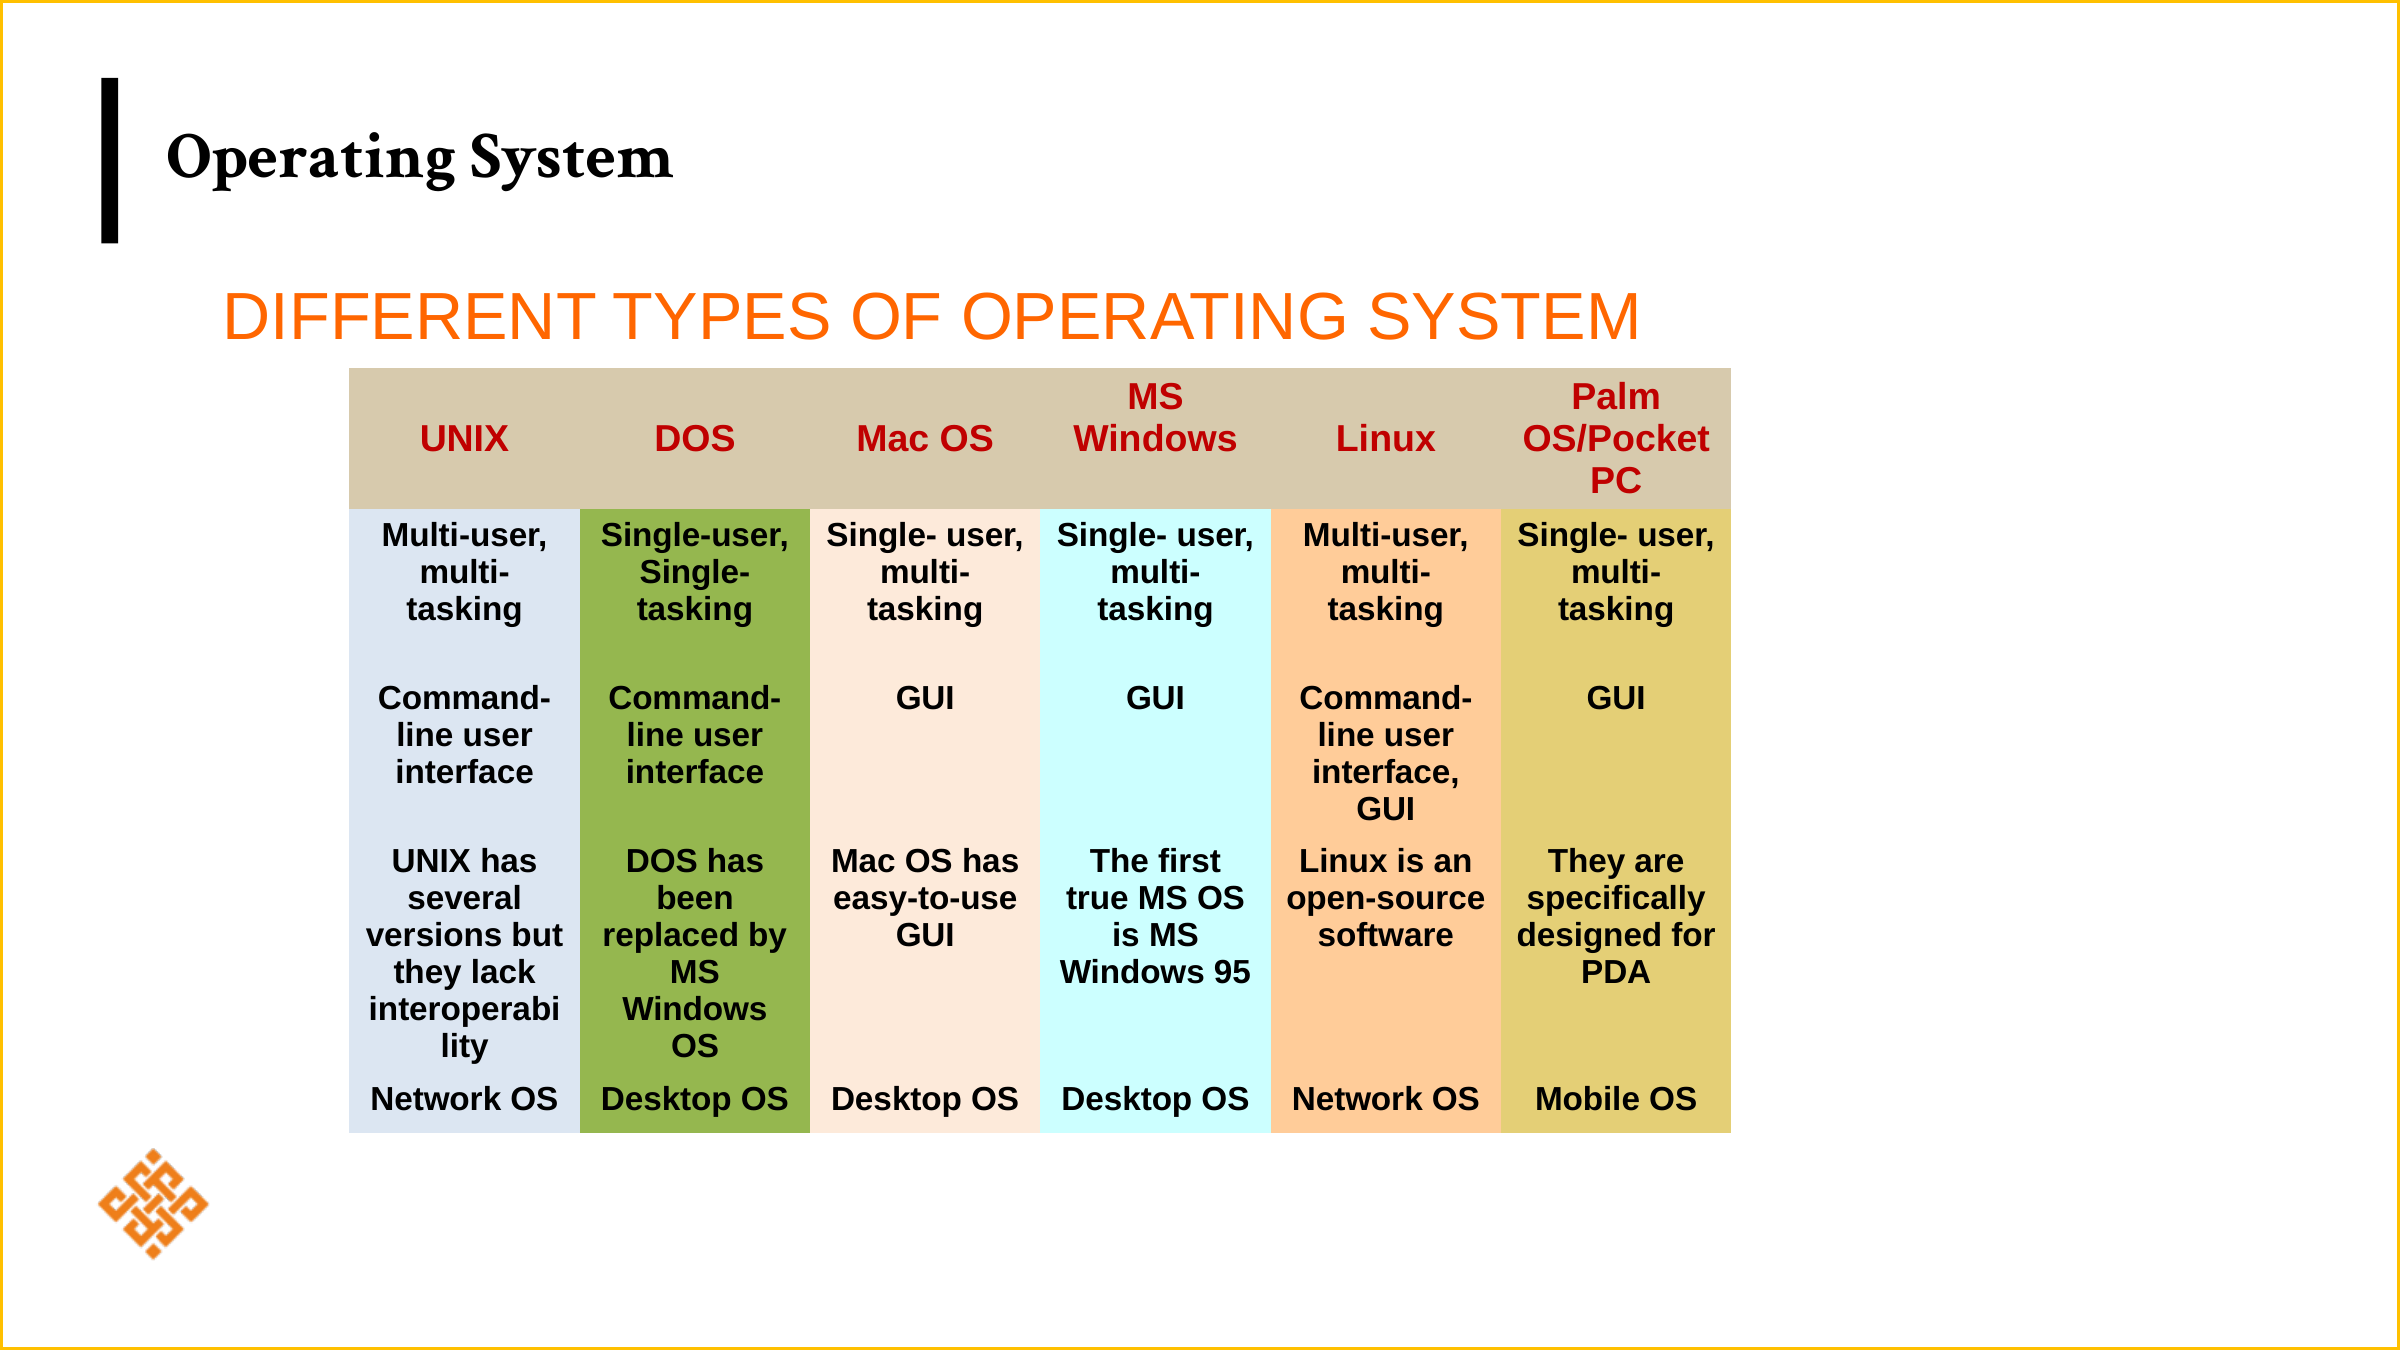

Operating System
Different Types of Operating System
| UNIX | DOS | Mac OS | MS Windows | Linux | Palm OS/Pocket PC |
| --- | --- | --- | --- | --- | --- |
| Multi-user, multi-tasking | Single-user, Single-tasking | Single- user, multi-tasking | Single- user, multi-tasking | Multi-user, multi-tasking | Single- user, multi-tasking |
| Command-line user interface | Command-line user interface | GUI | GUI | Command-line user interface, GUI | GUI |
| UNIX has several versions but they lack interoperability | DOS has been replaced by MS Windows OS | Mac OS has easy-to-use GUI | The first true MS OS is MS Windows 95 | Linux is an open-source software | They are specifically designed for PDA |
| Network OS | Desktop OS | Desktop OS | Desktop OS | Network OS | Mobile OS |